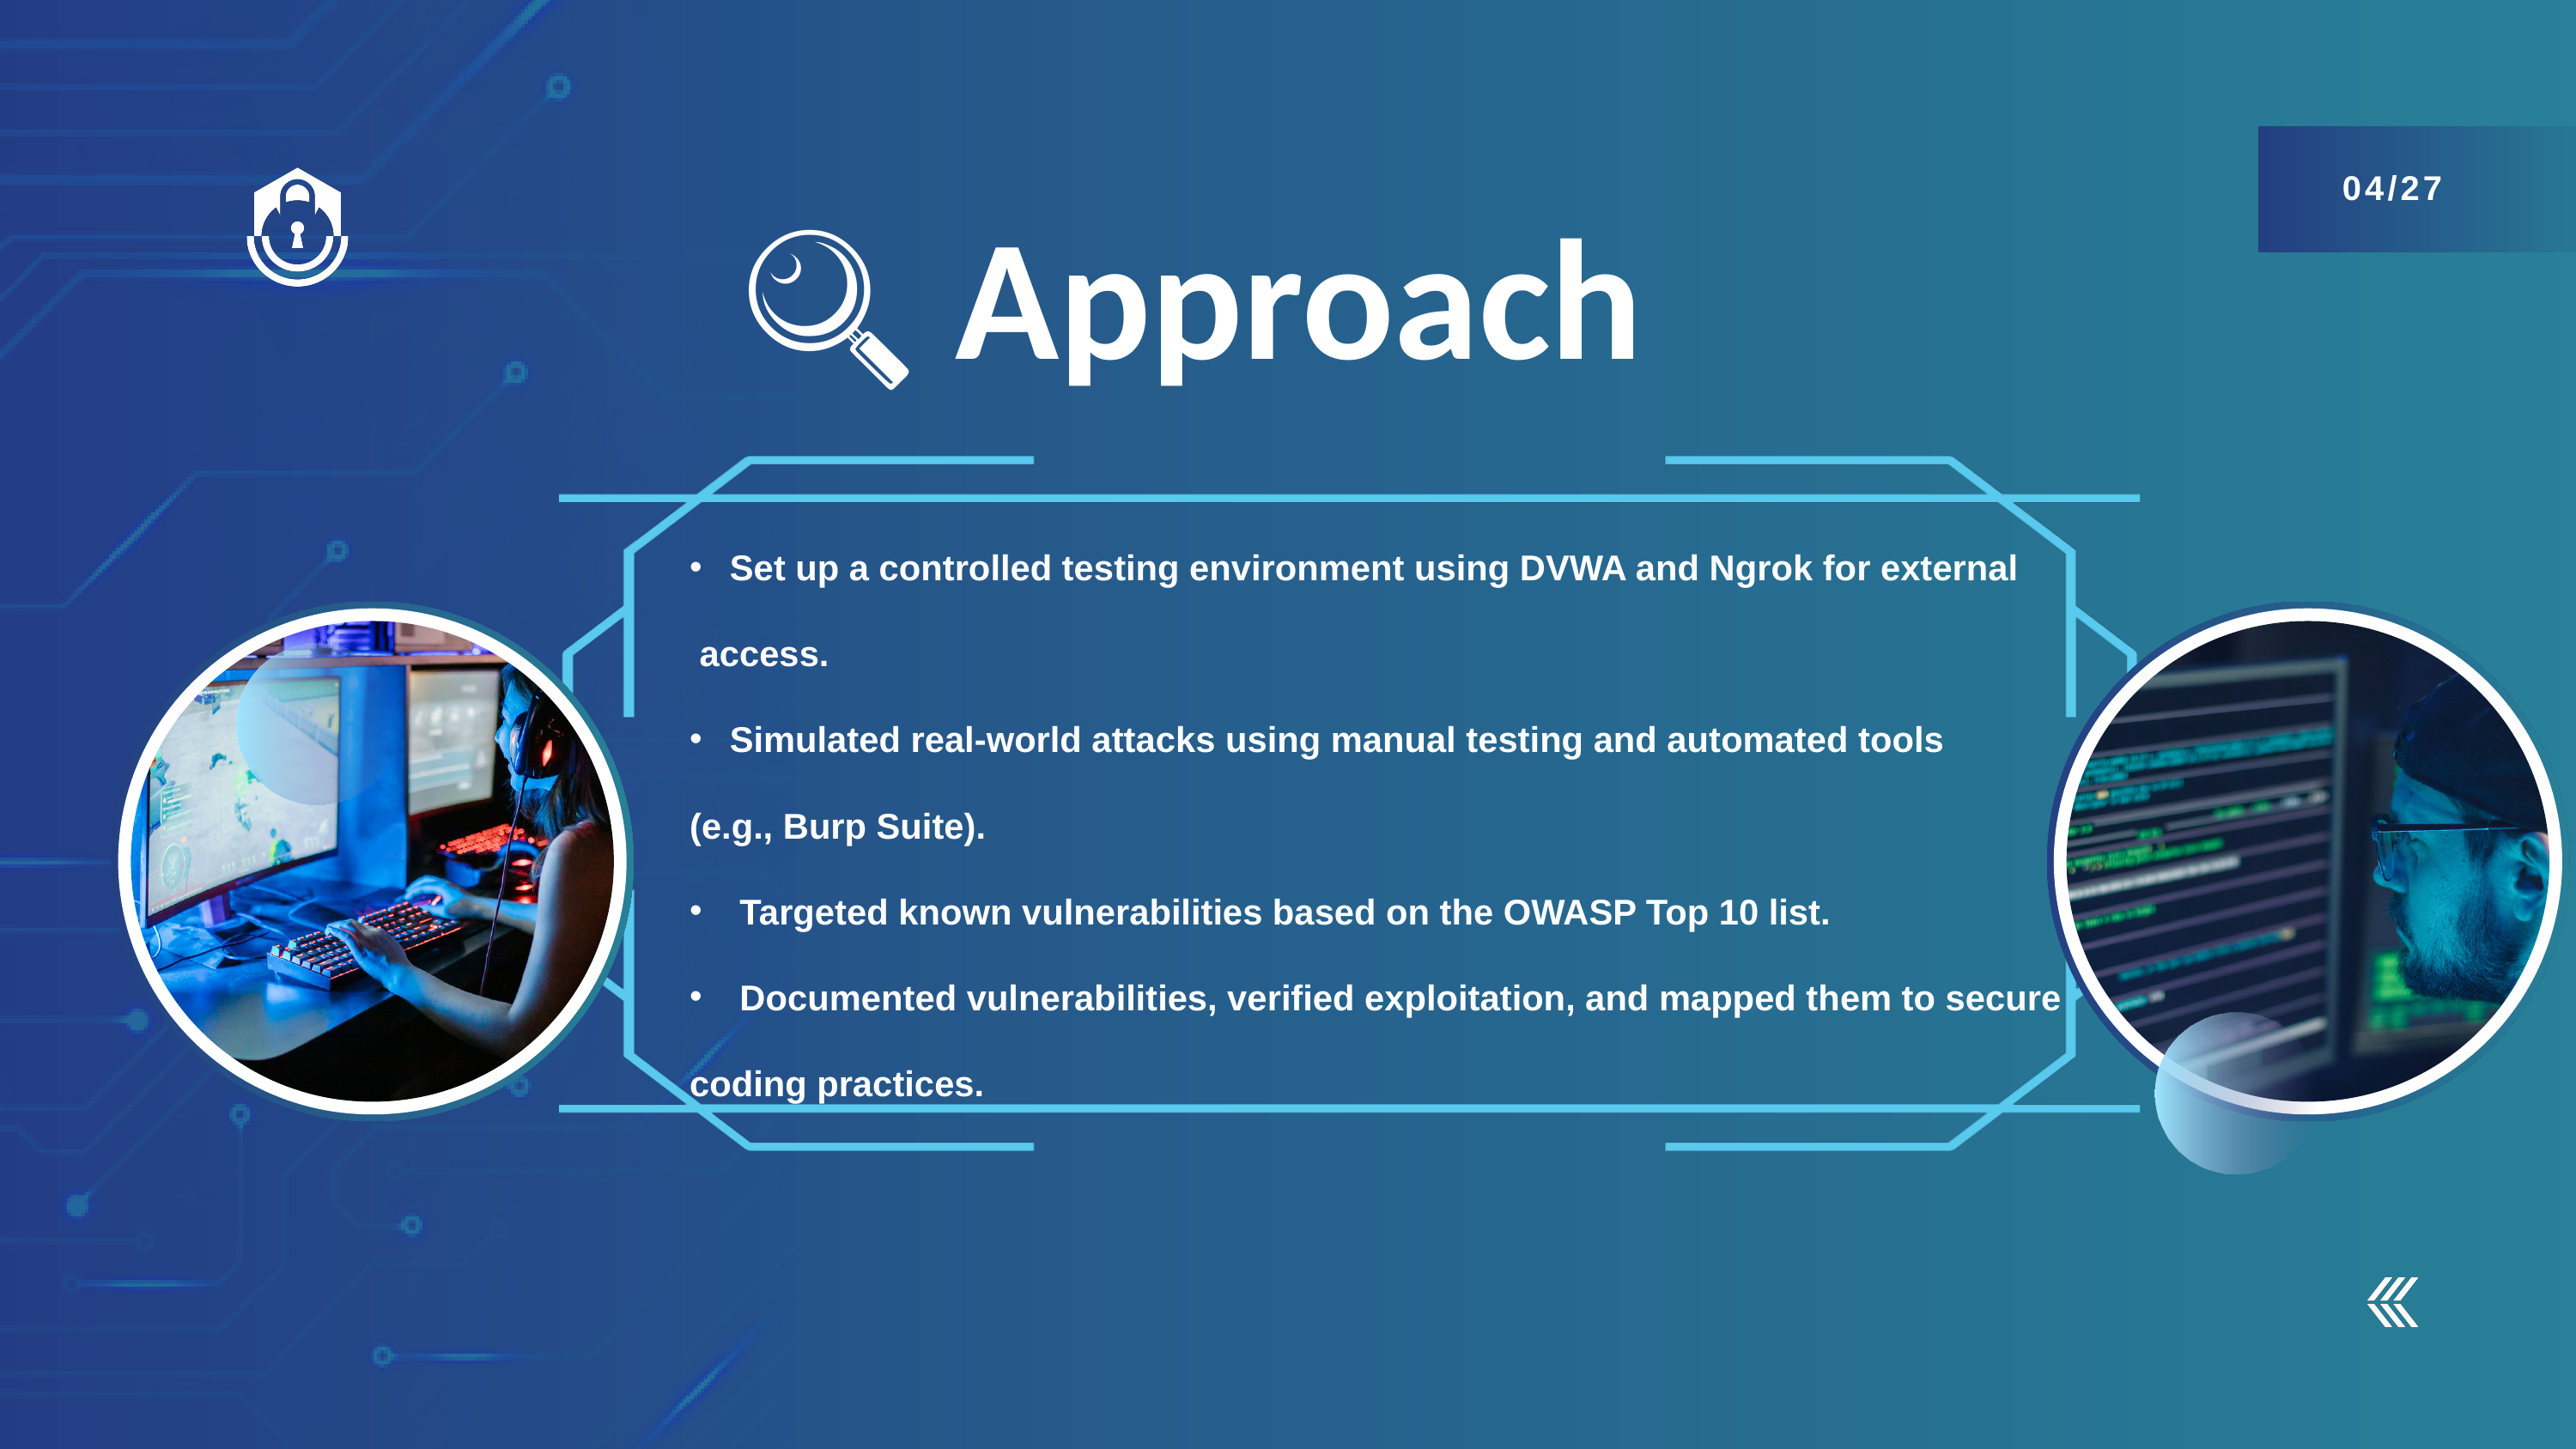

04/27
🔍 Approach

Set up a controlled testing environment using DVWA and Ngrok for external
 access.
Simulated real-world attacks using manual testing and automated tools
(e.g., Burp Suite).
 Targeted known vulnerabilities based on the OWASP Top 10 list.
 Documented vulnerabilities, verified exploitation, and mapped them to secure
coding practices.